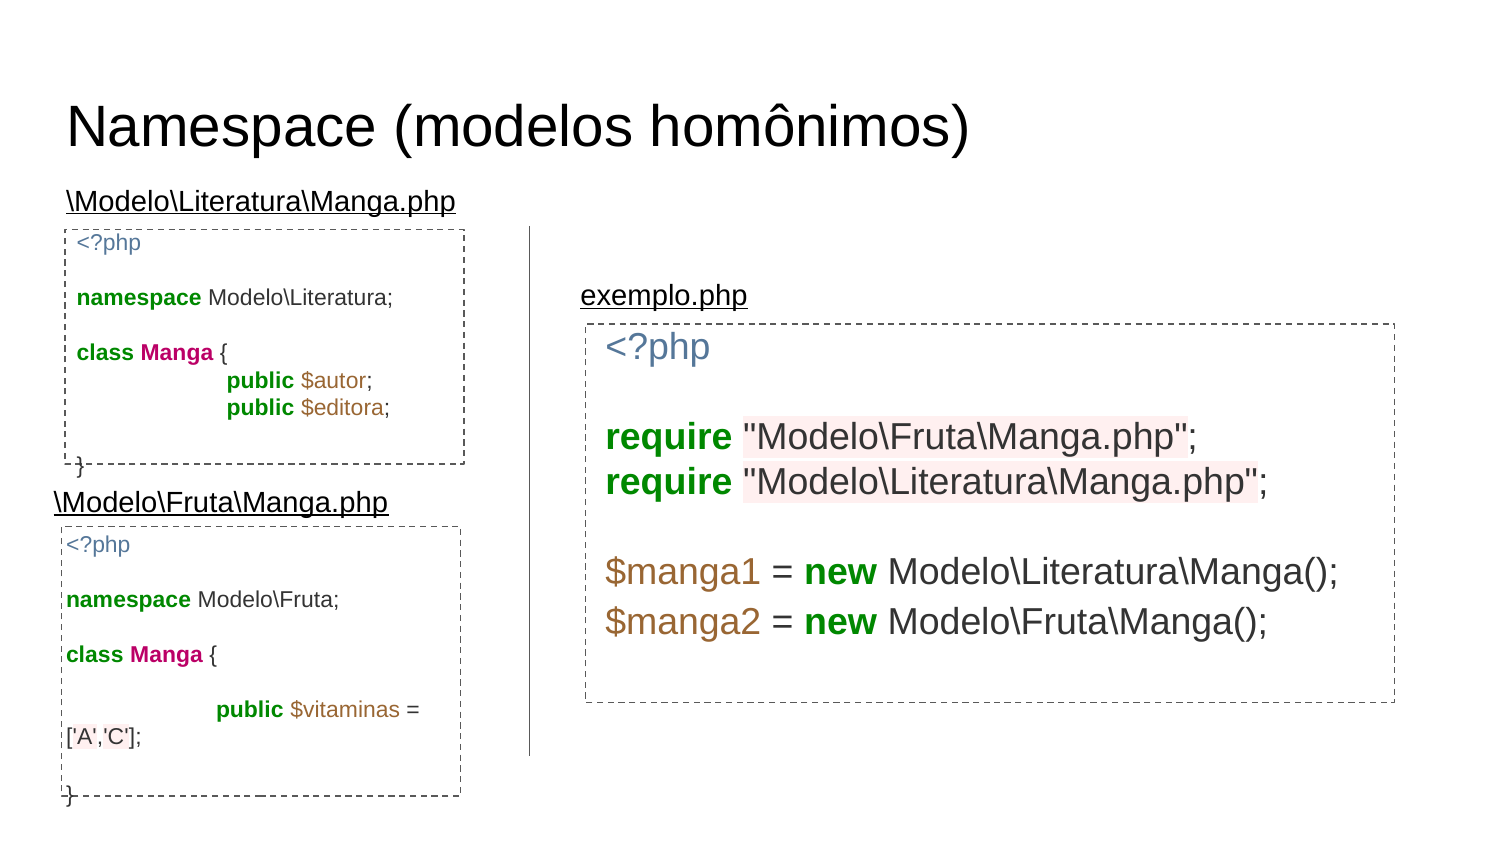

# Namespace (modelos homônimos)
\Modelo\Literatura\Manga.php
<?php

namespace Modelo\Literatura;

class Manga {
	public $autor;
	public $editora;
}

exemplo.php
<?php

require "Modelo\Fruta\Manga.php";
require "Modelo\Literatura\Manga.php";

$manga1 = new Modelo\Literatura\Manga();
$manga2 = new Modelo\Fruta\Manga();

\Modelo\Fruta\Manga.php
<?php

namespace Modelo\Fruta;

class Manga {

	public $vitaminas = ['A','C'];

}